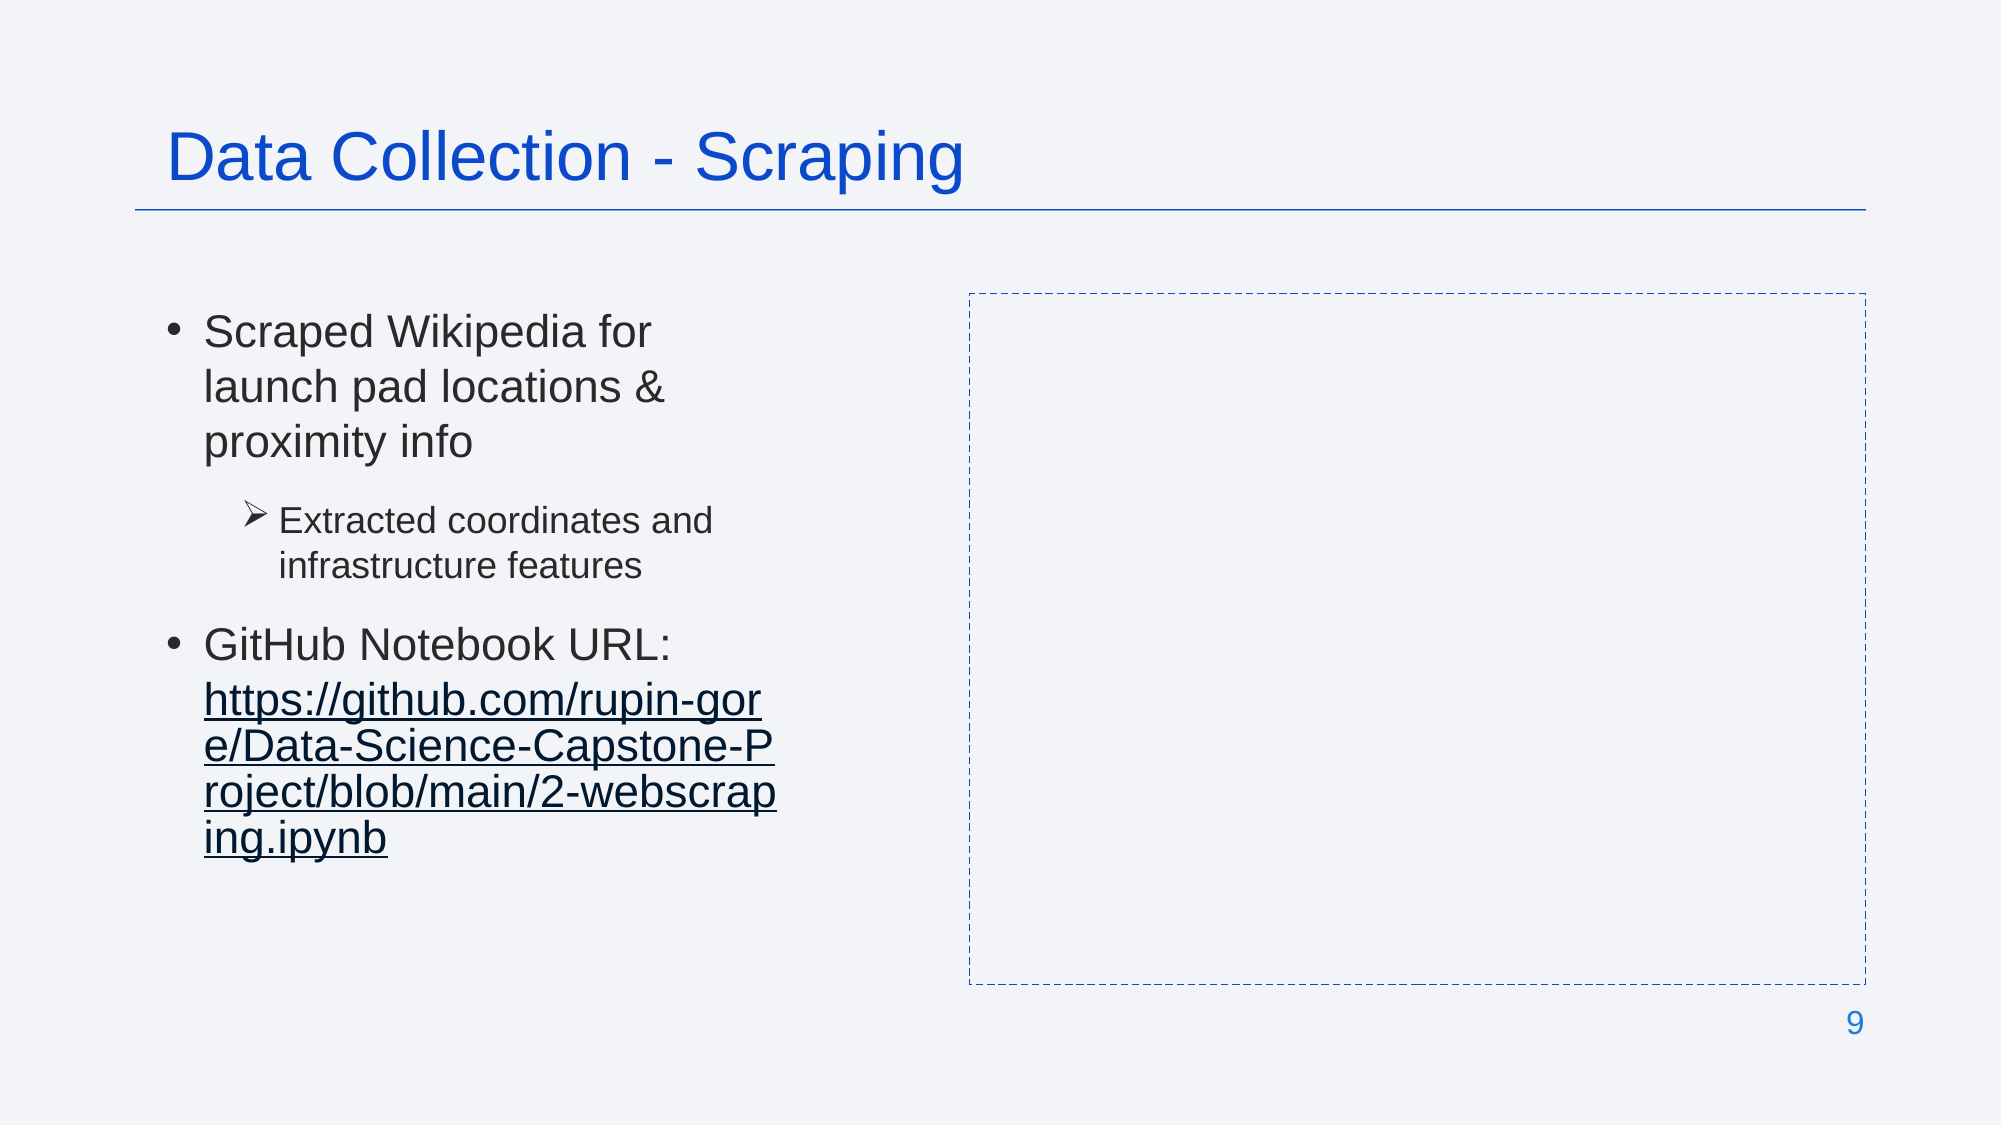

Data Collection - Scraping
Scraped Wikipedia for launch pad locations & proximity info
Extracted coordinates and infrastructure features
GitHub Notebook URL: https://github.com/rupin-gore/Data-Science-Capstone-Project/blob/main/2-webscraping.ipynb

9